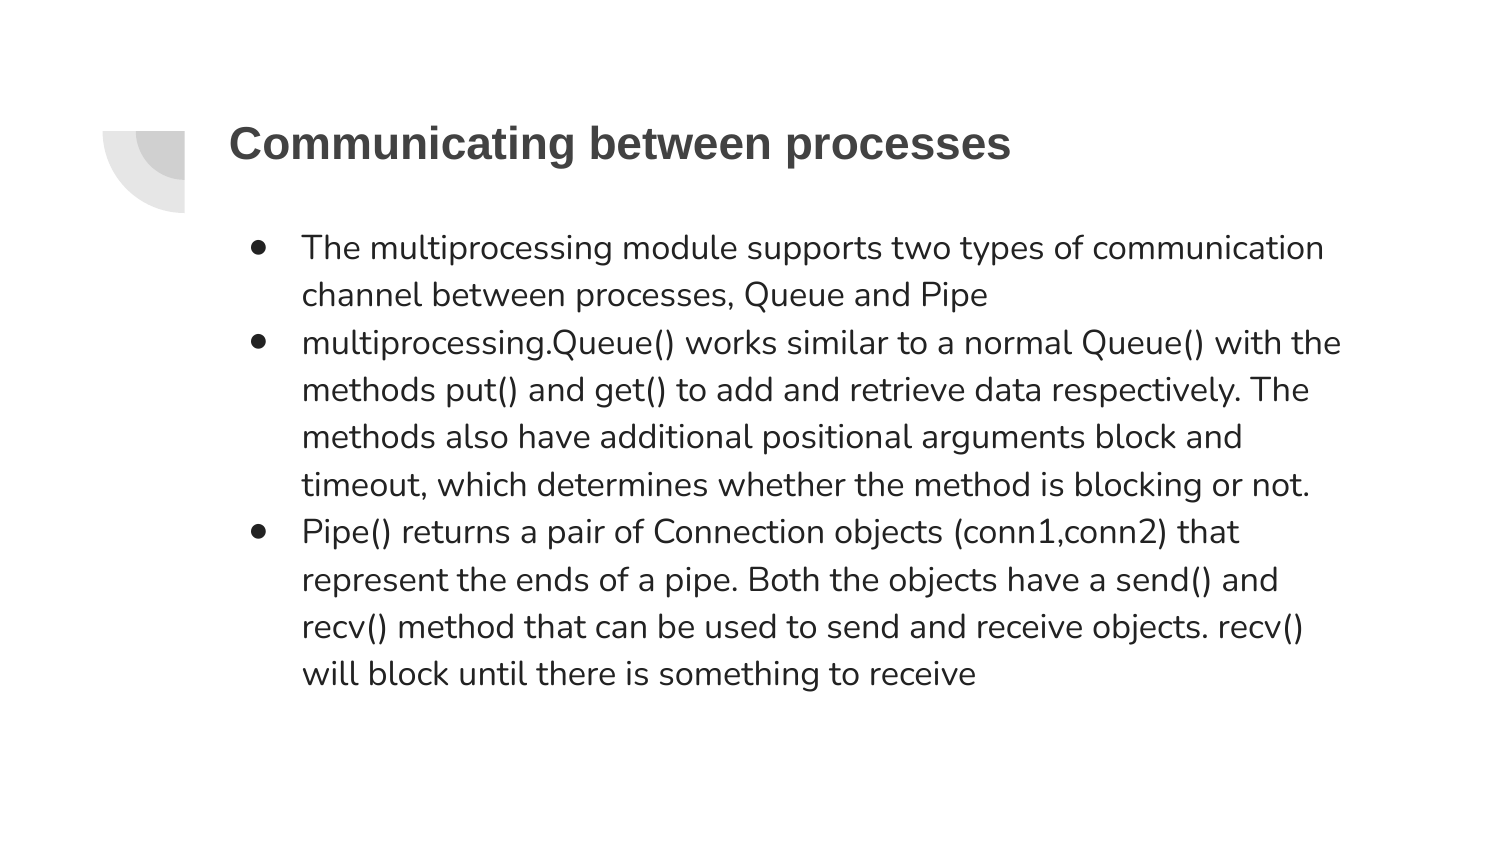

# Communicating between processes
The multiprocessing module supports two types of communication channel between processes, Queue and Pipe
multiprocessing.Queue() works similar to a normal Queue() with the methods put() and get() to add and retrieve data respectively. The methods also have additional positional arguments block and timeout, which determines whether the method is blocking or not.
Pipe() returns a pair of Connection objects (conn1,conn2) that represent the ends of a pipe. Both the objects have a send() and recv() method that can be used to send and receive objects. recv() will block until there is something to receive